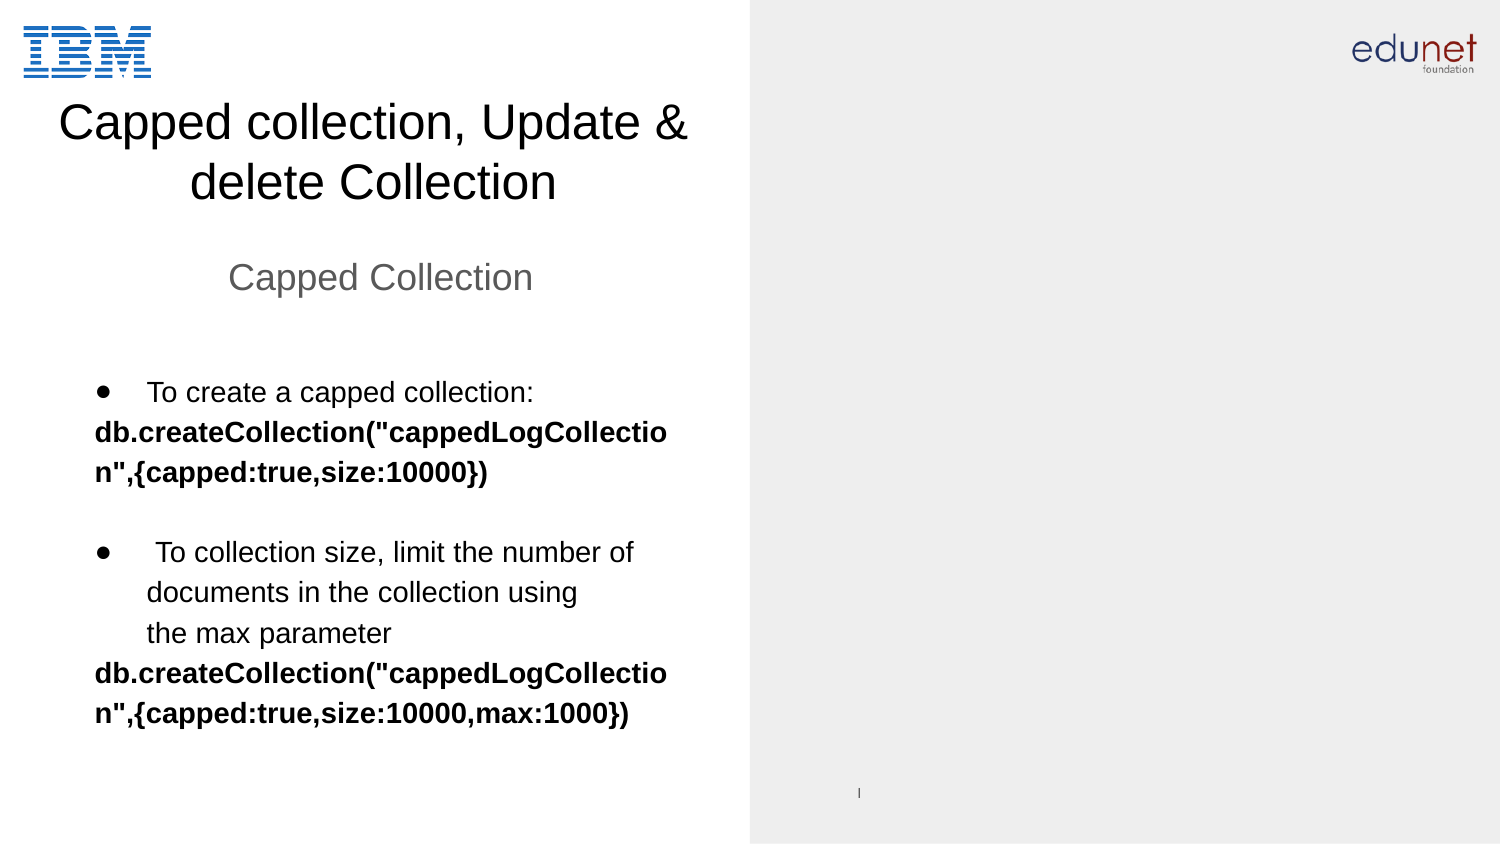

# Capped collection, Update & delete Collection
Capped Collection

To create a capped collection:
db.createCollection("cappedLogCollection",{capped:true,size:10000})

 To collection size, limit the number of documents in the collection using the max parameter
db.createCollection("cappedLogCollection",{capped:true,size:10000,max:1000})

I